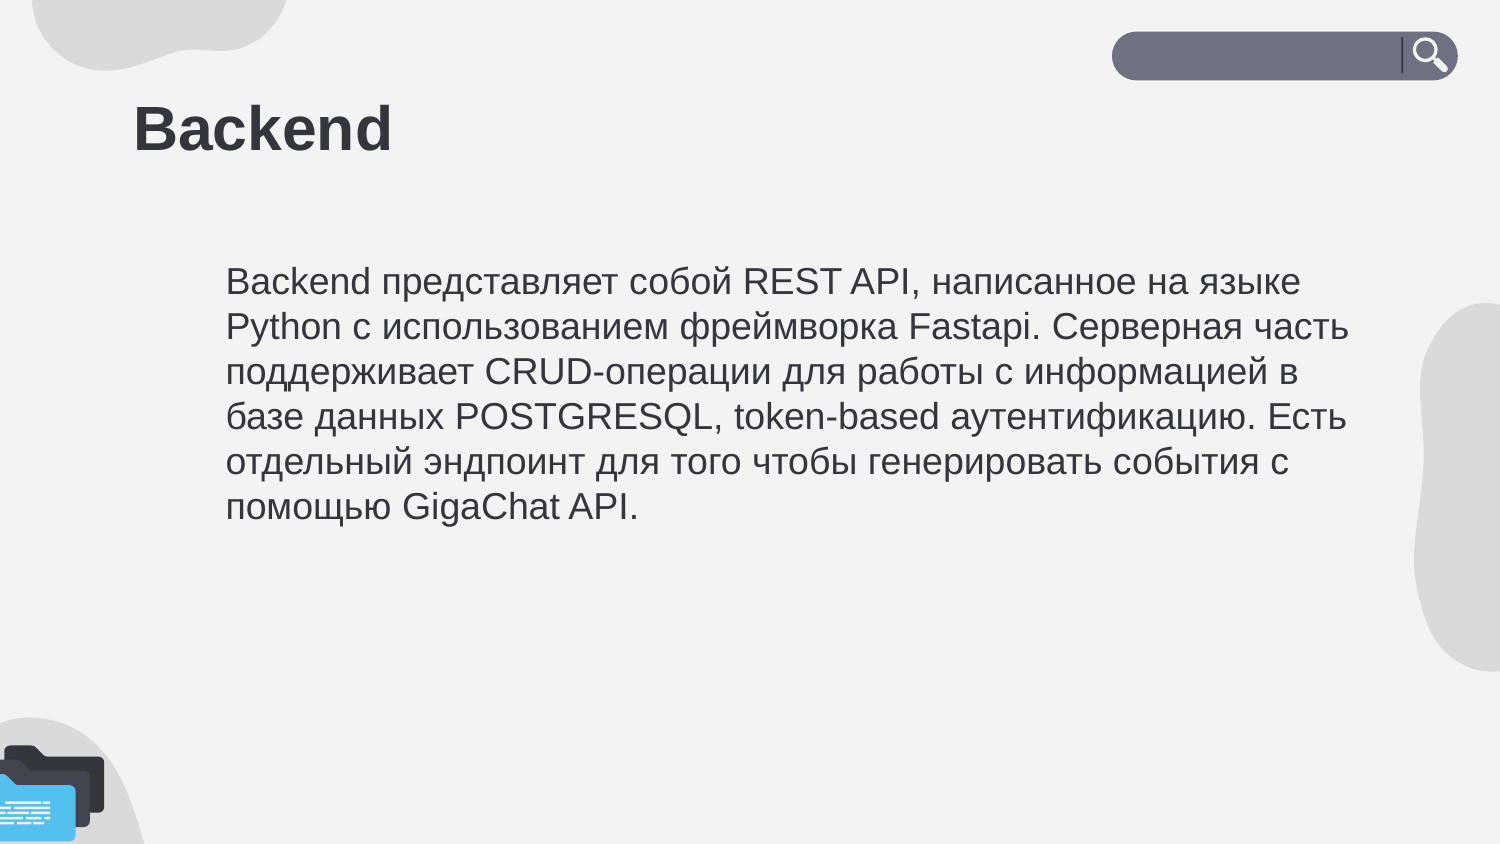

# Backend
Backend представляет собой REST API, написанное на языке Python с использованием фреймворка Fastapi. Серверная часть поддерживает CRUD-операции для работы с информацией в базе данных POSTGRESQL, token-based аутентификацию. Есть отдельный эндпоинт для того чтобы генерировать события с помощью GigaChat API.